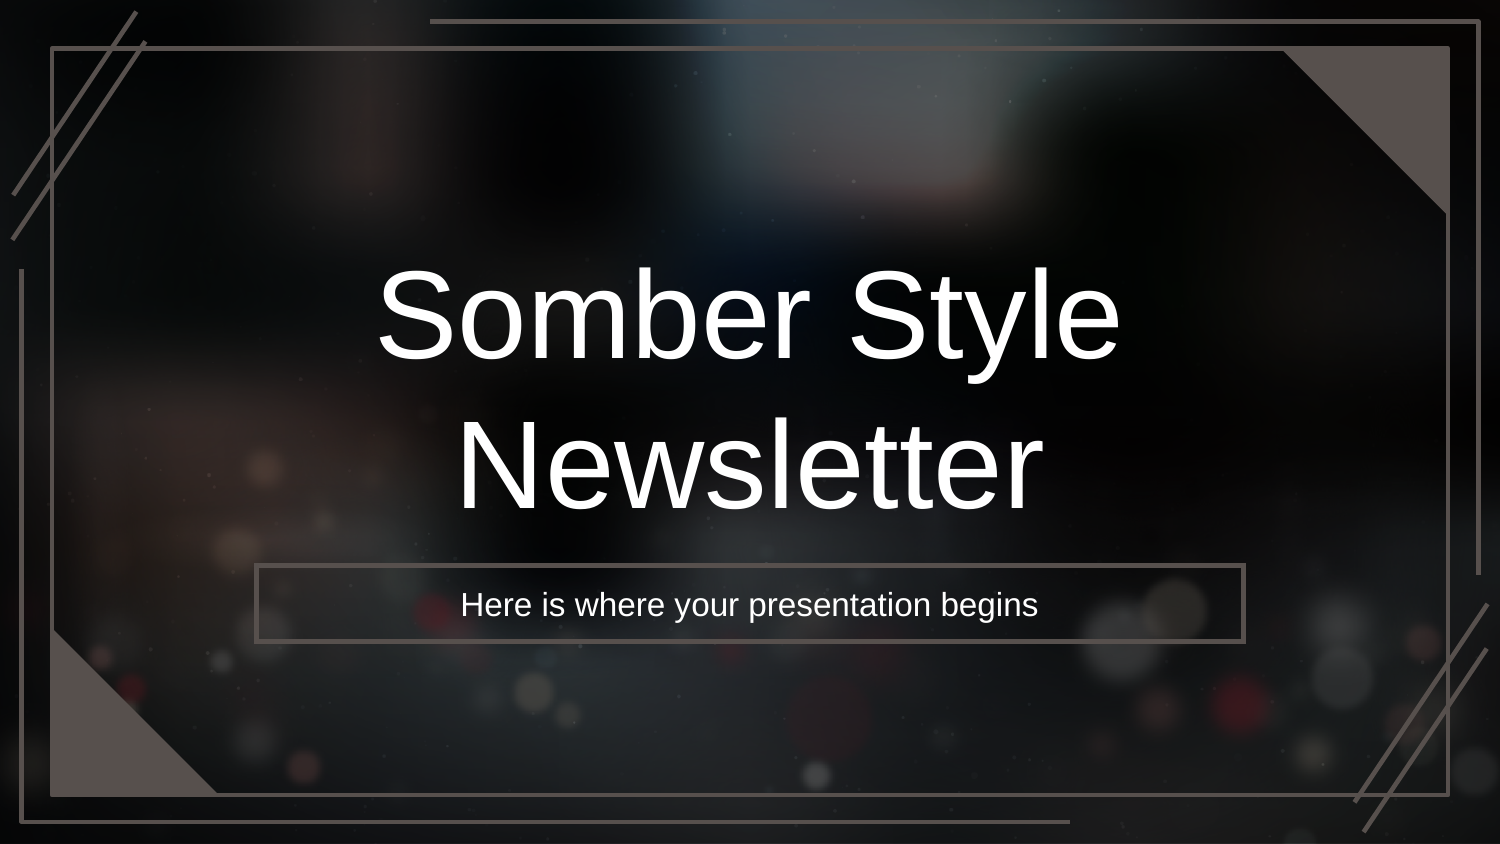

# Somber Style Newsletter
Here is where your presentation begins